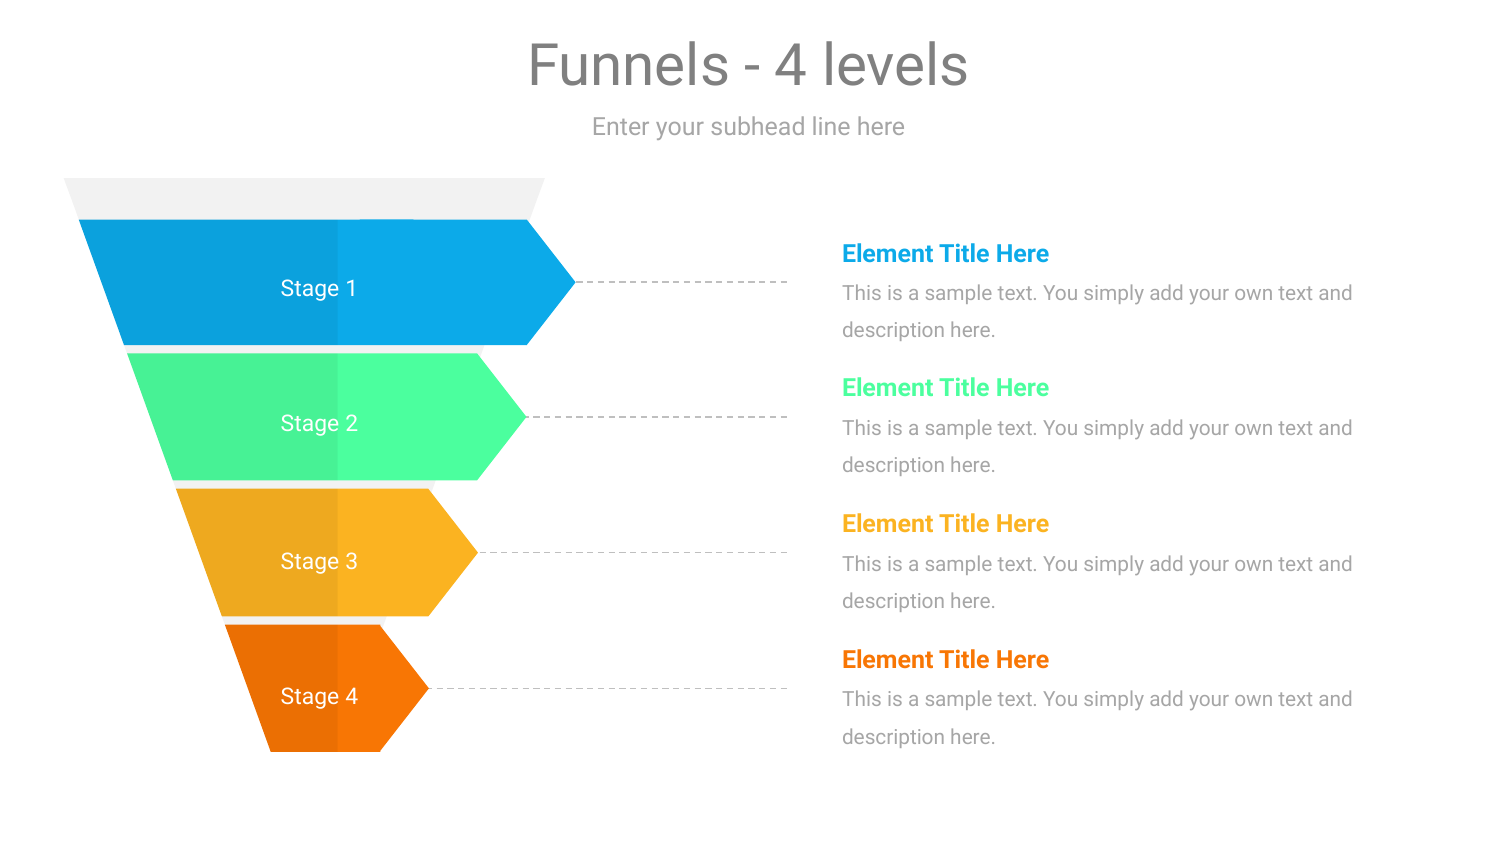

# Funnels - 4 levels
Enter your subhead line here

Element Title Here
This is a sample text. You simply add your own text and description here.
Stage 1

Element Title Here
This is a sample text. You simply add your own text and description here.
Stage 2

Element Title Here
This is a sample text. You simply add your own text and description here.
Stage 3

Element Title Here
This is a sample text. You simply add your own text and description here.
Stage 4